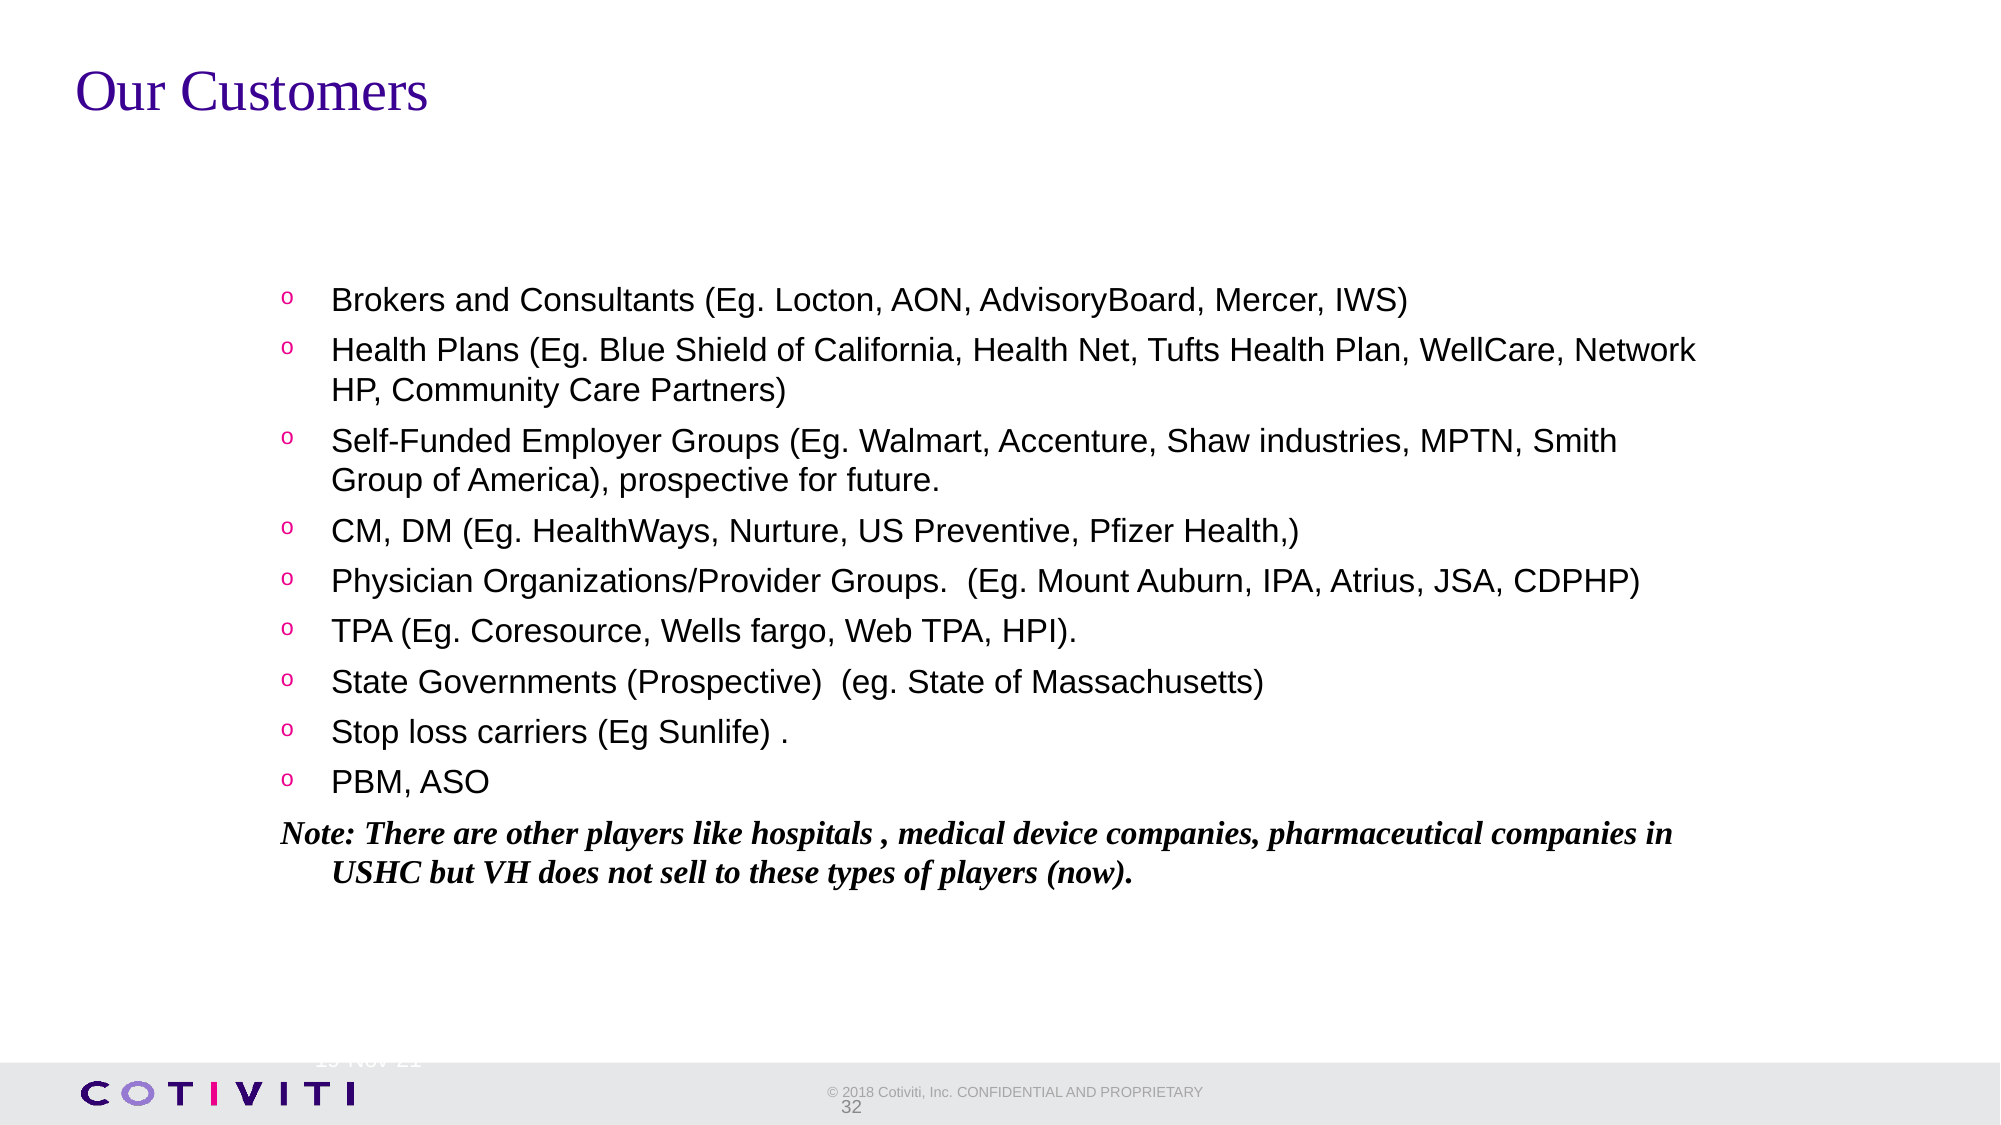

# Our Customers
Brokers and Consultants (Eg. Locton, AON, AdvisoryBoard, Mercer, IWS)
Health Plans (Eg. Blue Shield of California, Health Net, Tufts Health Plan, WellCare, Network HP, Community Care Partners)
Self-Funded Employer Groups (Eg. Walmart, Accenture, Shaw industries, MPTN, Smith Group of America), prospective for future.
CM, DM (Eg. HealthWays, Nurture, US Preventive, Pfizer Health,)
Physician Organizations/Provider Groups.  (Eg. Mount Auburn, IPA, Atrius, JSA, CDPHP)
TPA (Eg. Coresource, Wells fargo, Web TPA, HPI).
State Governments (Prospective)  (eg. State of Massachusetts)
Stop loss carriers (Eg Sunlife) .
PBM, ASO
Note: There are other players like hospitals , medical device companies, pharmaceutical companies in USHC but VH does not sell to these types of players (now).

19-Nov-21
32